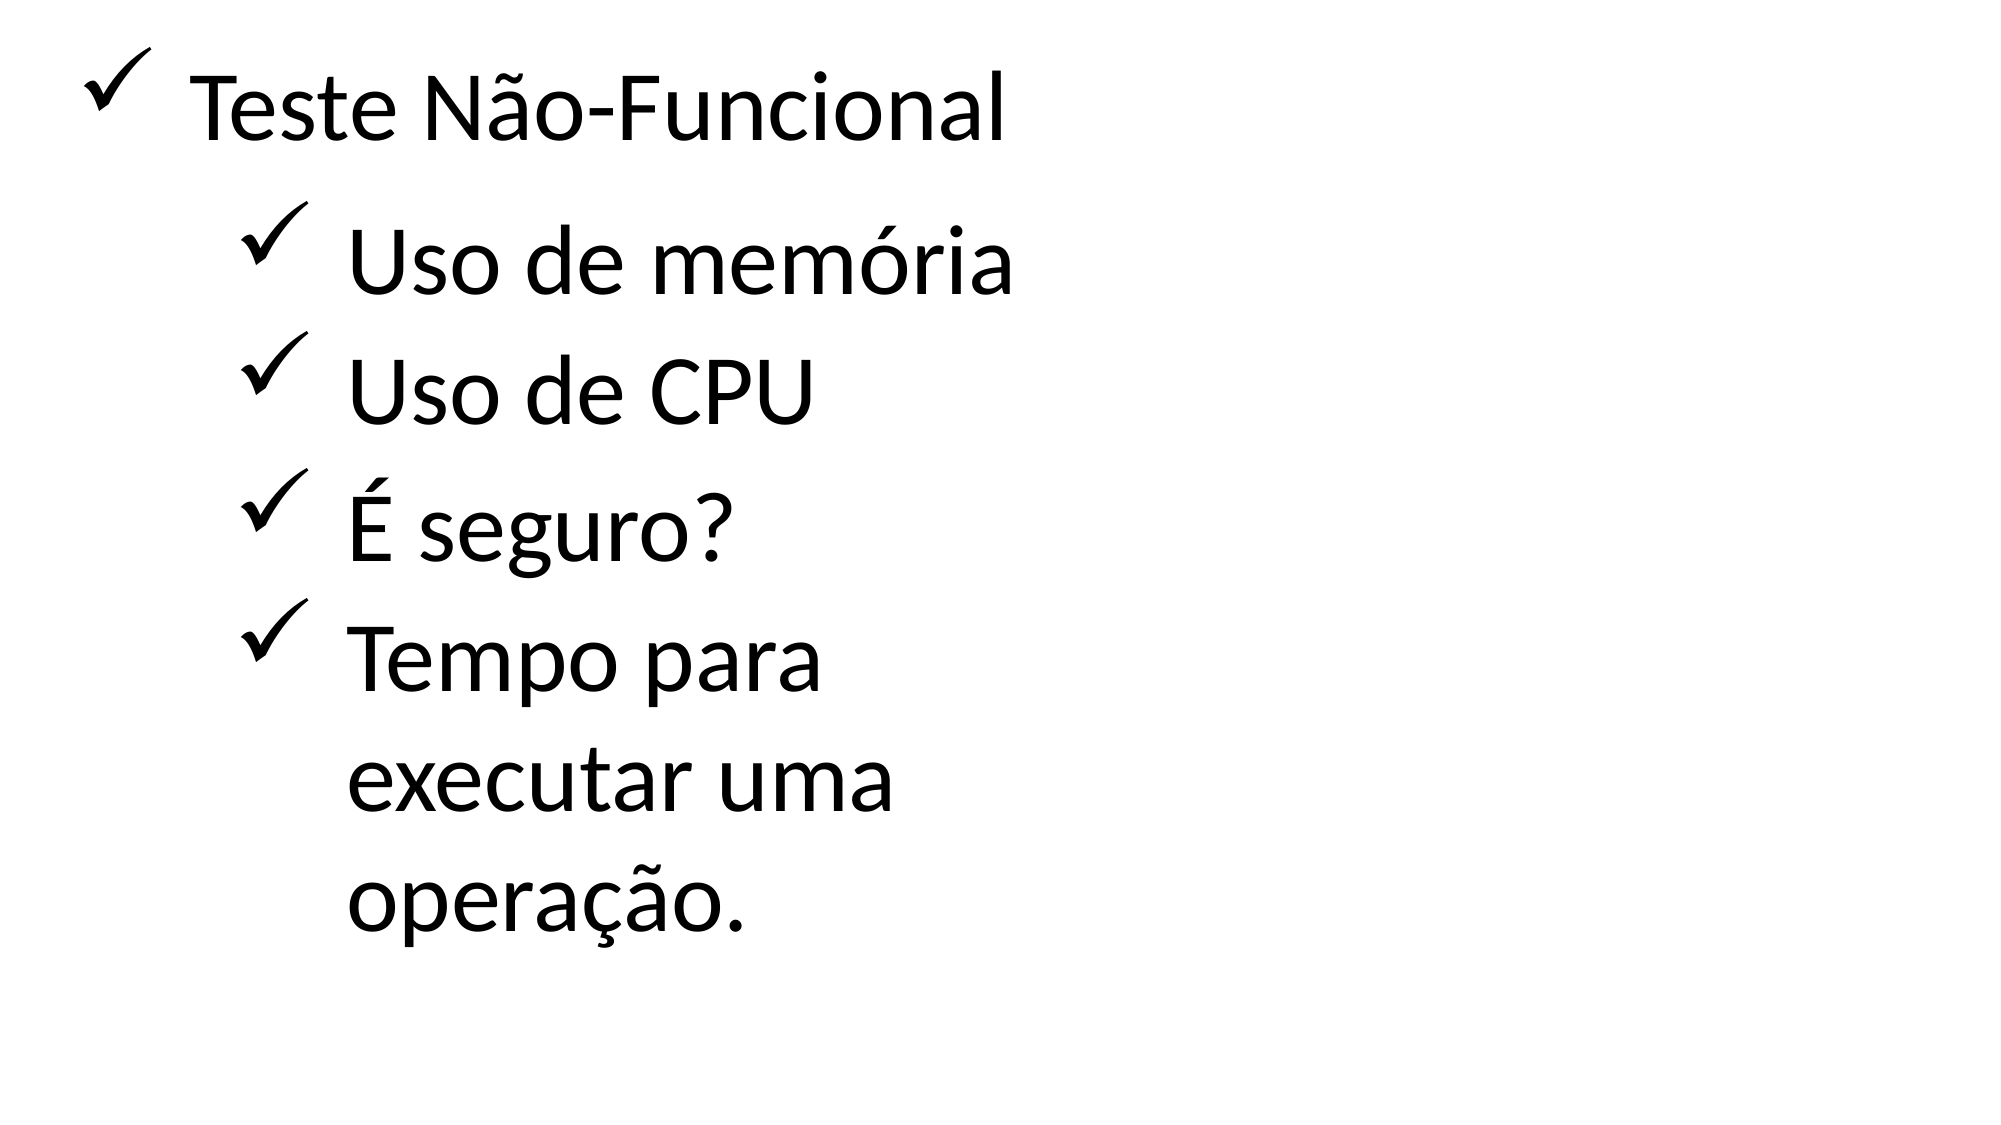

Teste Não-Funcional

Uso de memória
Uso de CPU
É seguro?
Tempo para executar uma operação.